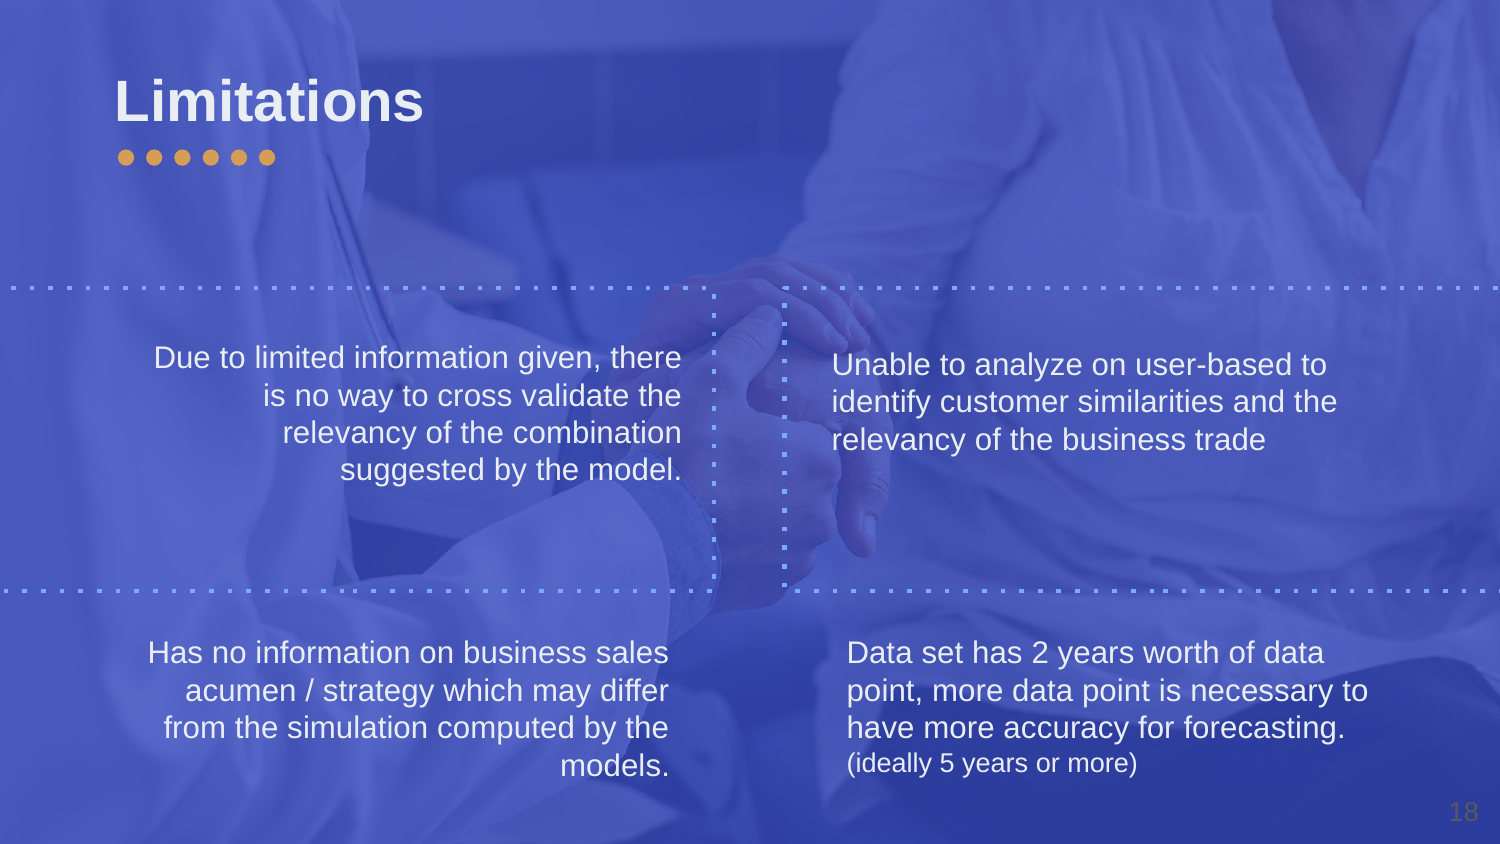

# Limitations

Due to limited information given, there is no way to cross validate the relevancy of the combination suggested by the model.
Unable to analyze on user-based to identify customer similarities and the relevancy of the business trade
Has no information on business sales acumen / strategy which may differ from the simulation computed by the models.
Data set has 2 years worth of data point, more data point is necessary to have more accuracy for forecasting.
(ideally 5 years or more)
18